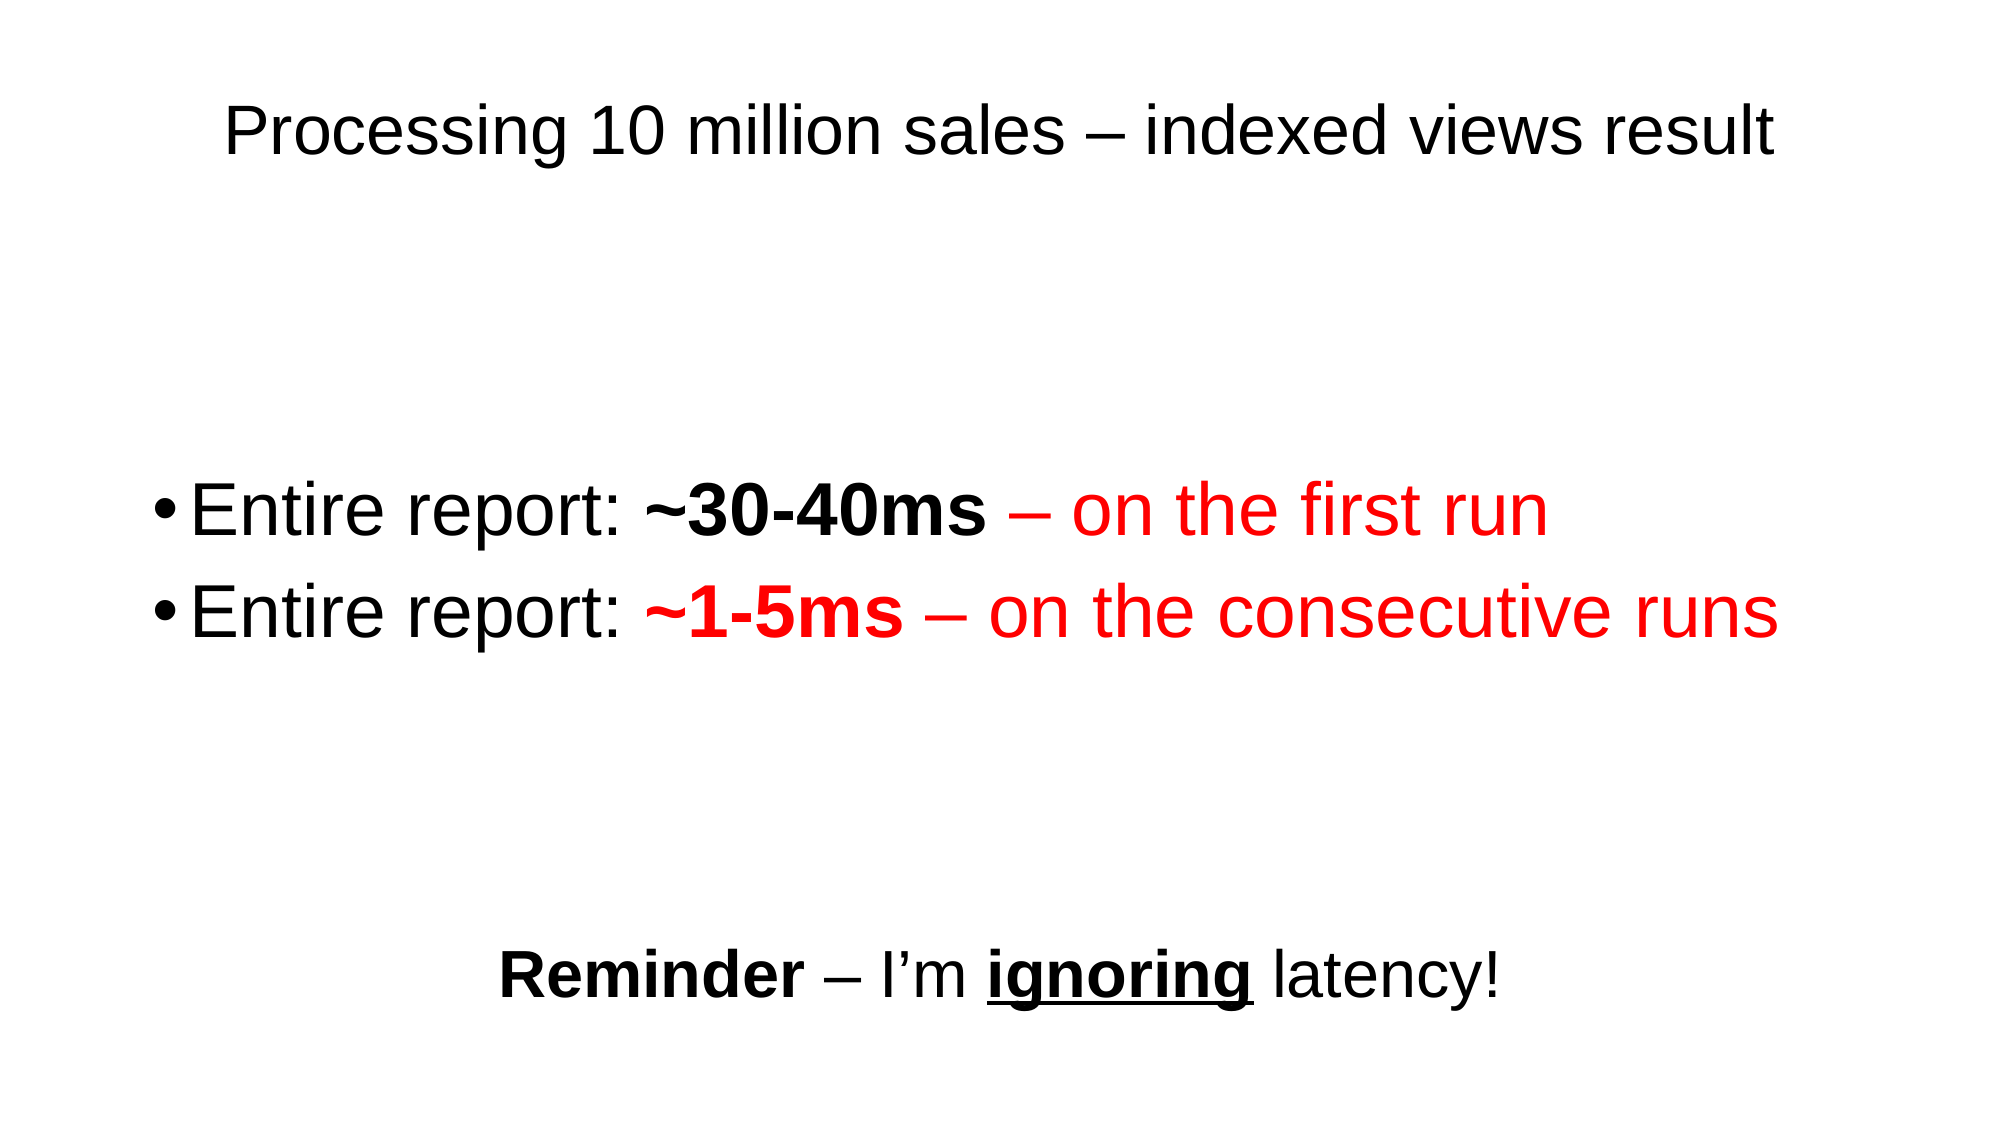

# Processing 10 million sales – indexed views result
Entire report: ~30-40ms – on the first run
Entire report: ~1-5ms – on the consecutive runs
Reminder – I’m ignoring latency!